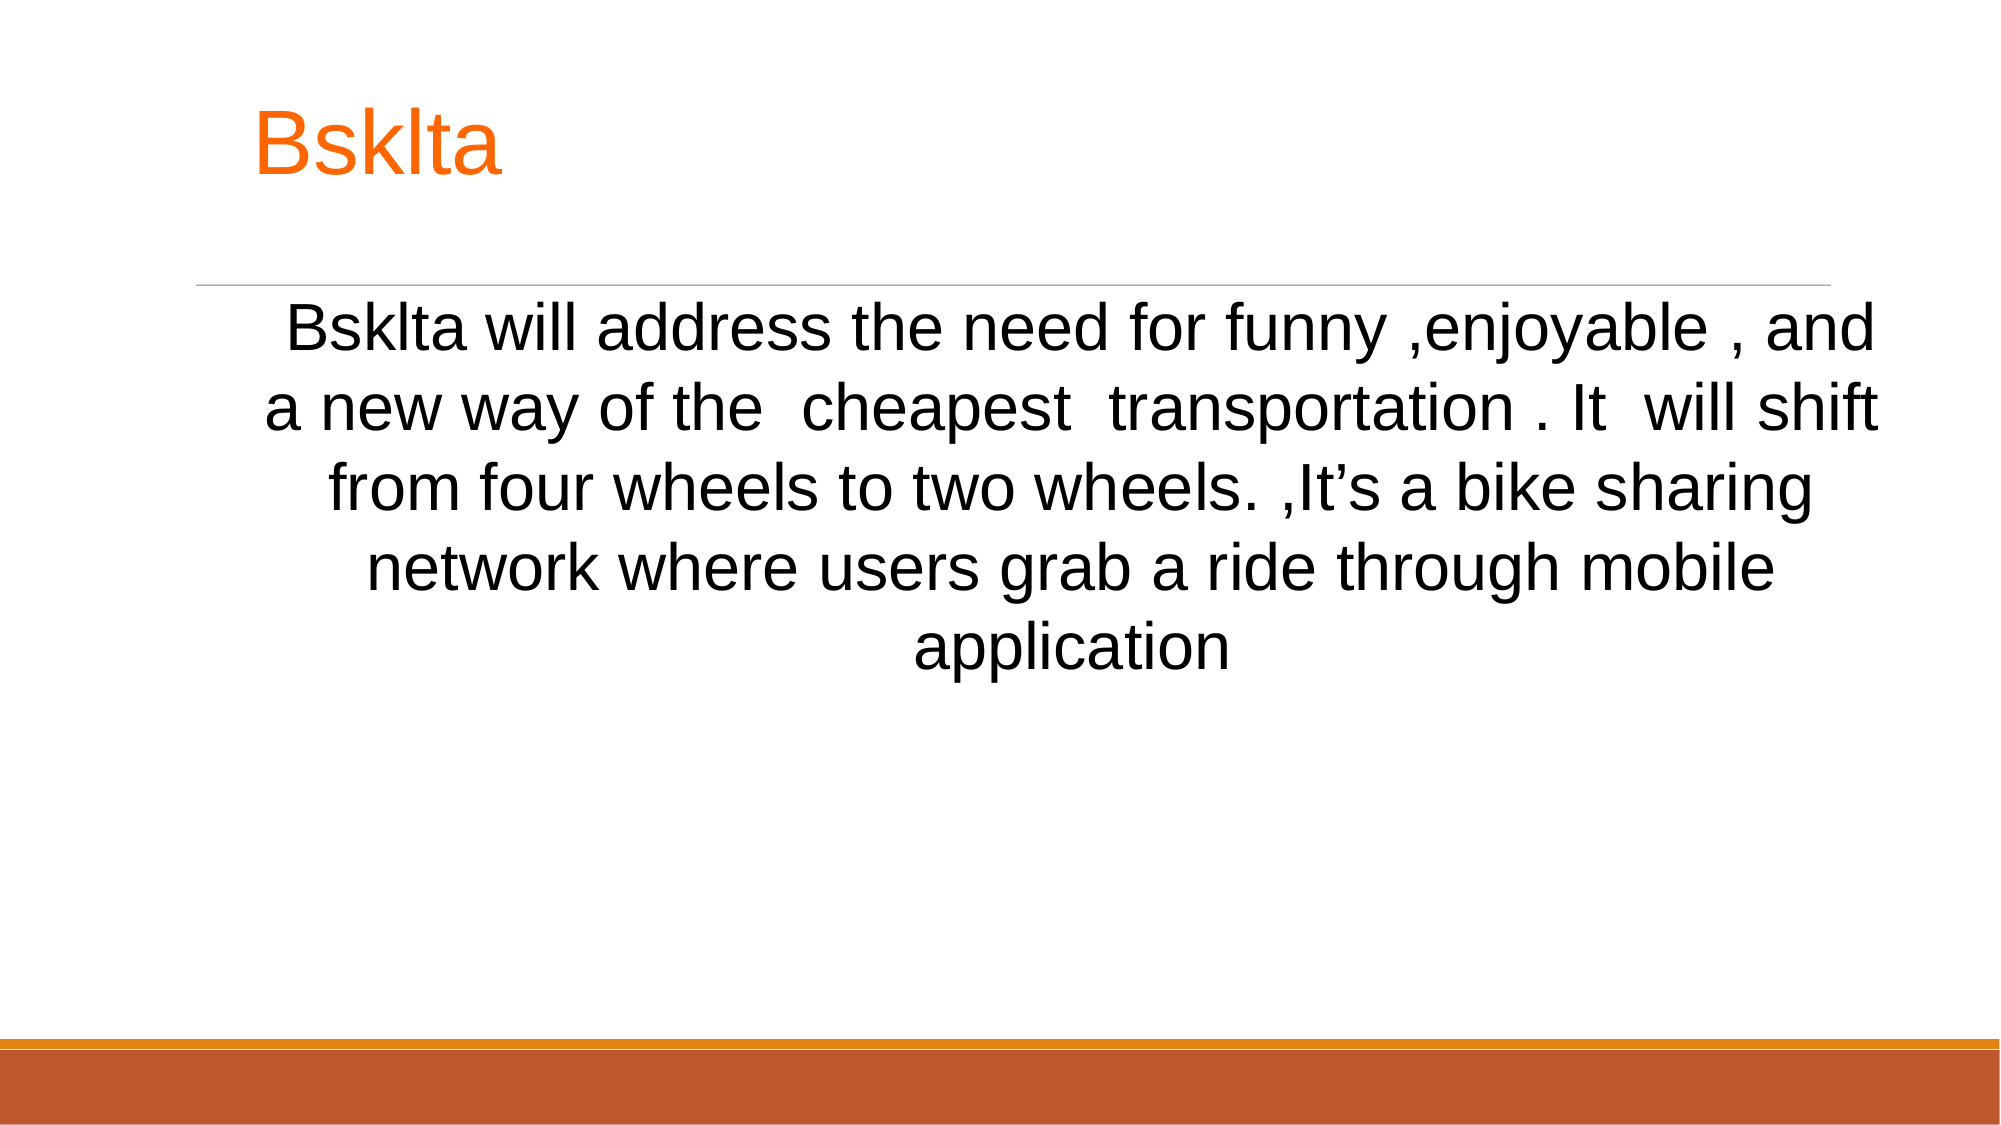

Bsklta
 Bsklta will address the need for funny ,enjoyable , and a new way of the  cheapest  transportation . It  will shift from four wheels to two wheels. ,It’s a bike sharing network where users grab a ride through mobile application